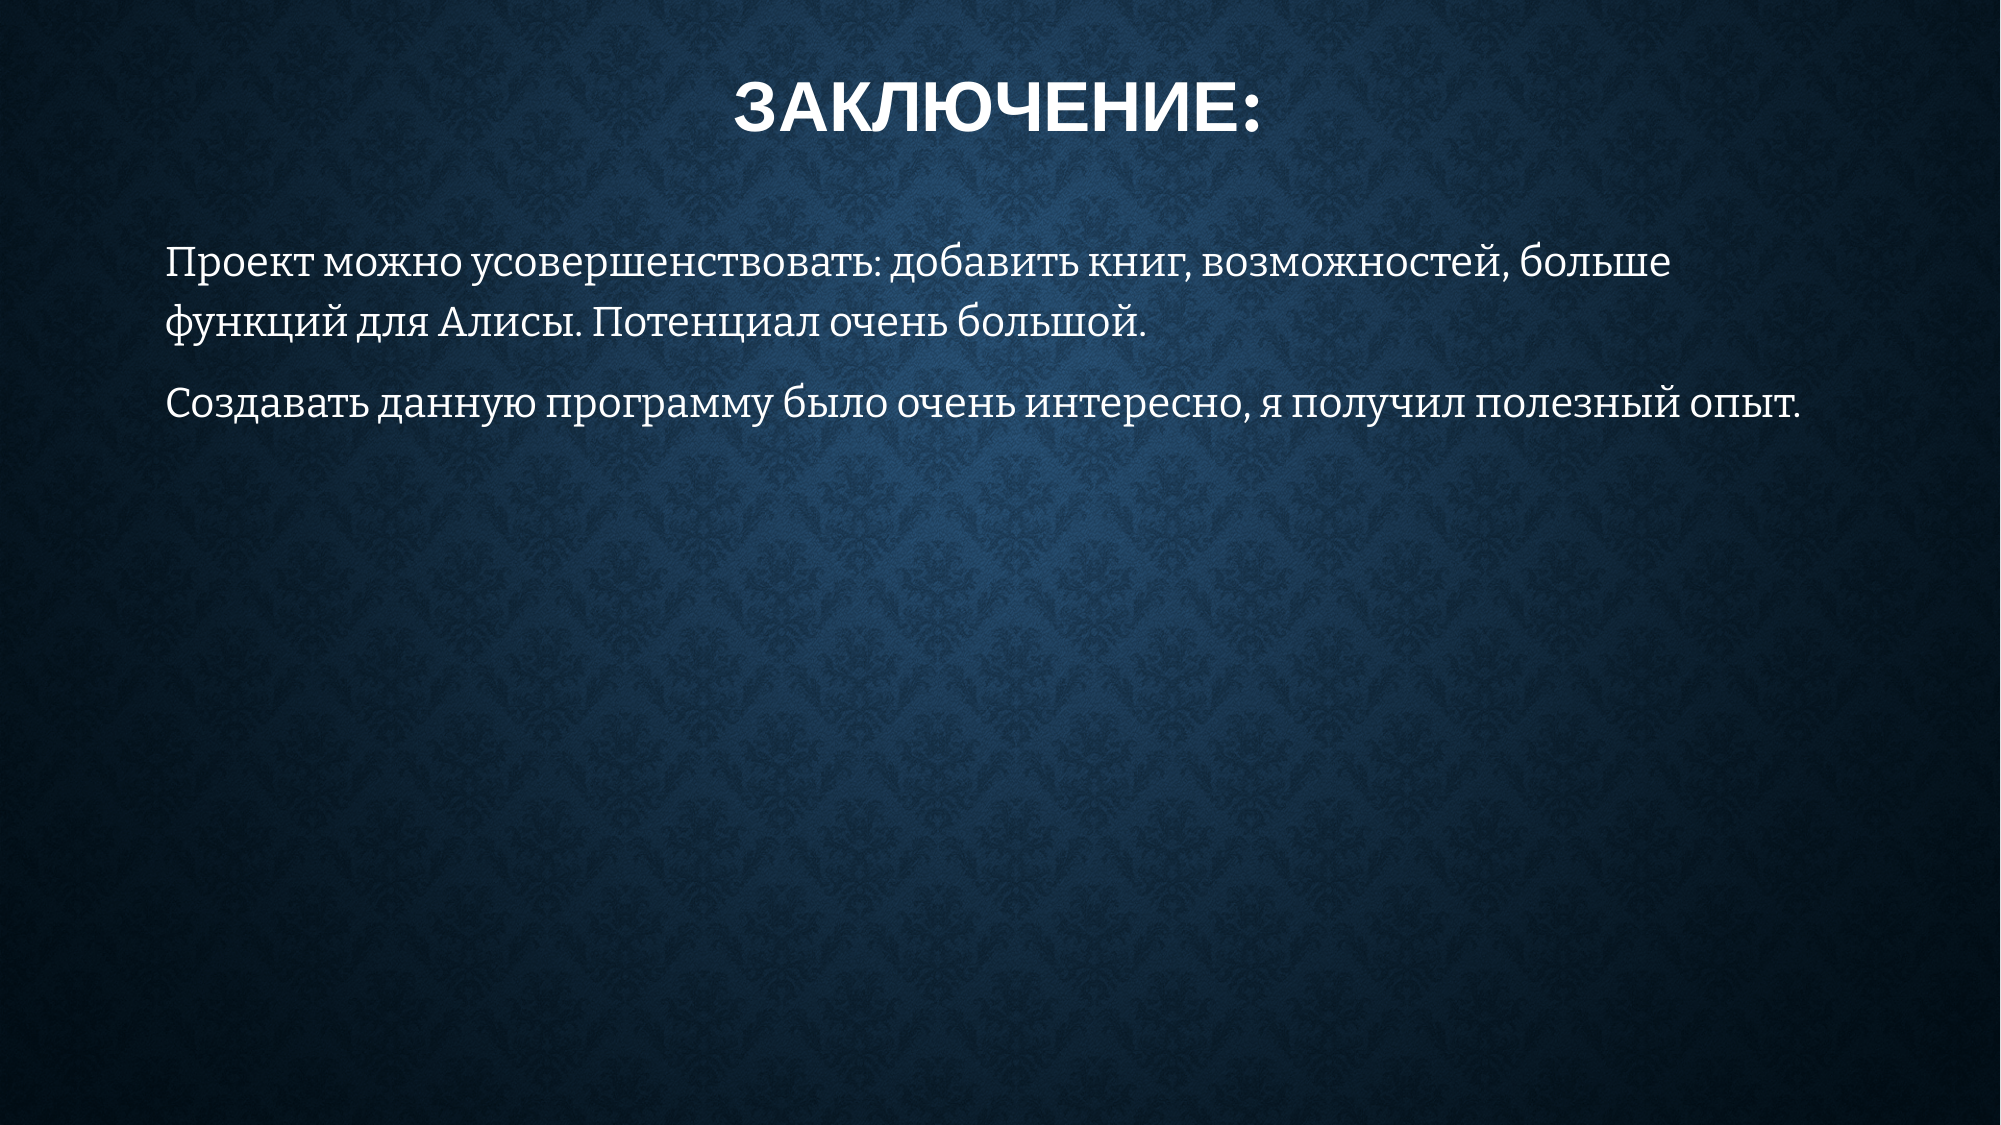

# Заключение:
Проект можно усовершенствовать: добавить книг, возможностей, больше функций для Алисы. Потенциал очень большой.
Создавать данную программу было очень интересно, я получил полезный опыт.